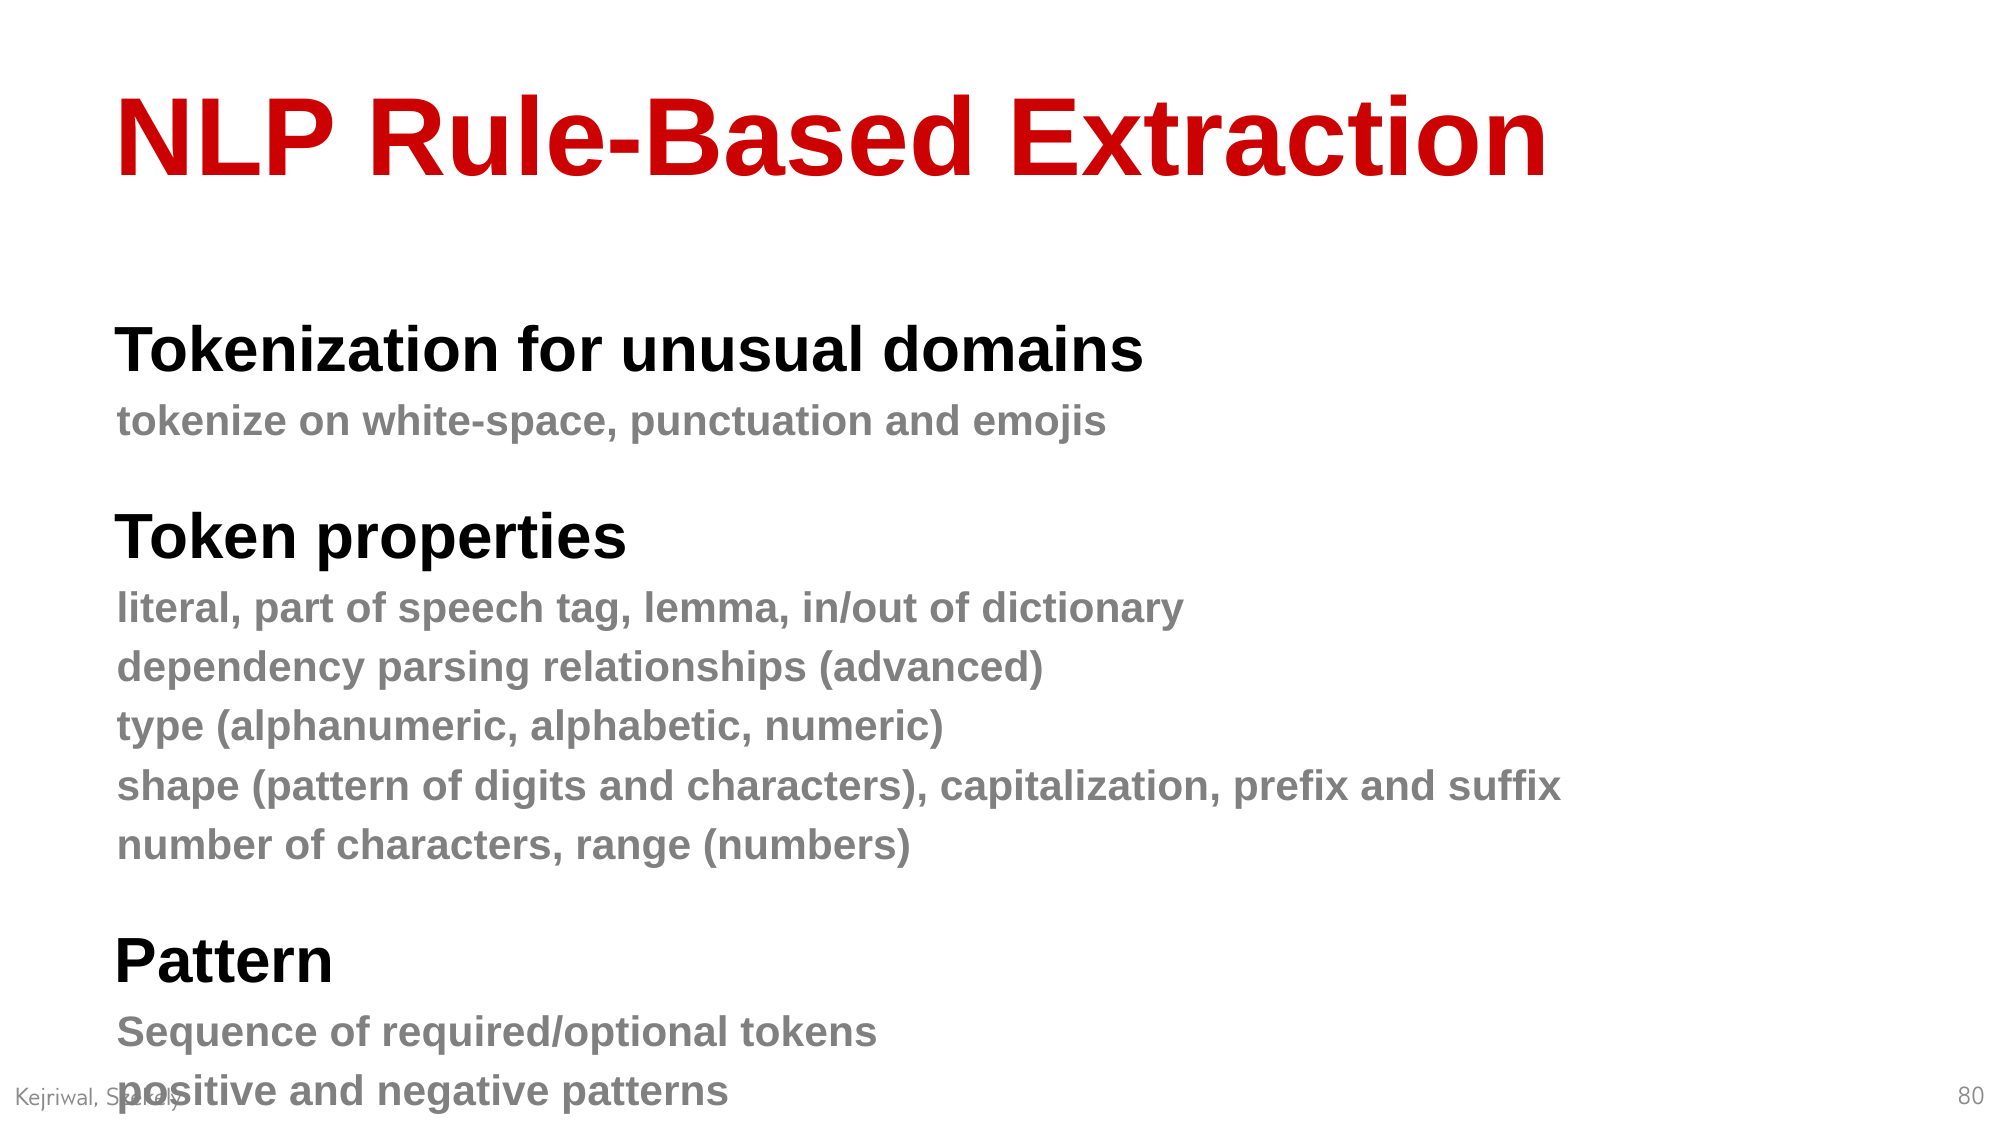

# NLP Rule-Based Extraction
Tokenization for unusual domains
tokenize on white-space, punctuation and emojis
Token properties
literal, part of speech tag, lemma, in/out of dictionary
dependency parsing relationships (advanced)
type (alphanumeric, alphabetic, numeric)
shape (pattern of digits and characters), capitalization, prefix and suffix
number of characters, range (numbers)
Pattern
Sequence of required/optional tokens
positive and negative patterns

80
Kejriwal, Szekely